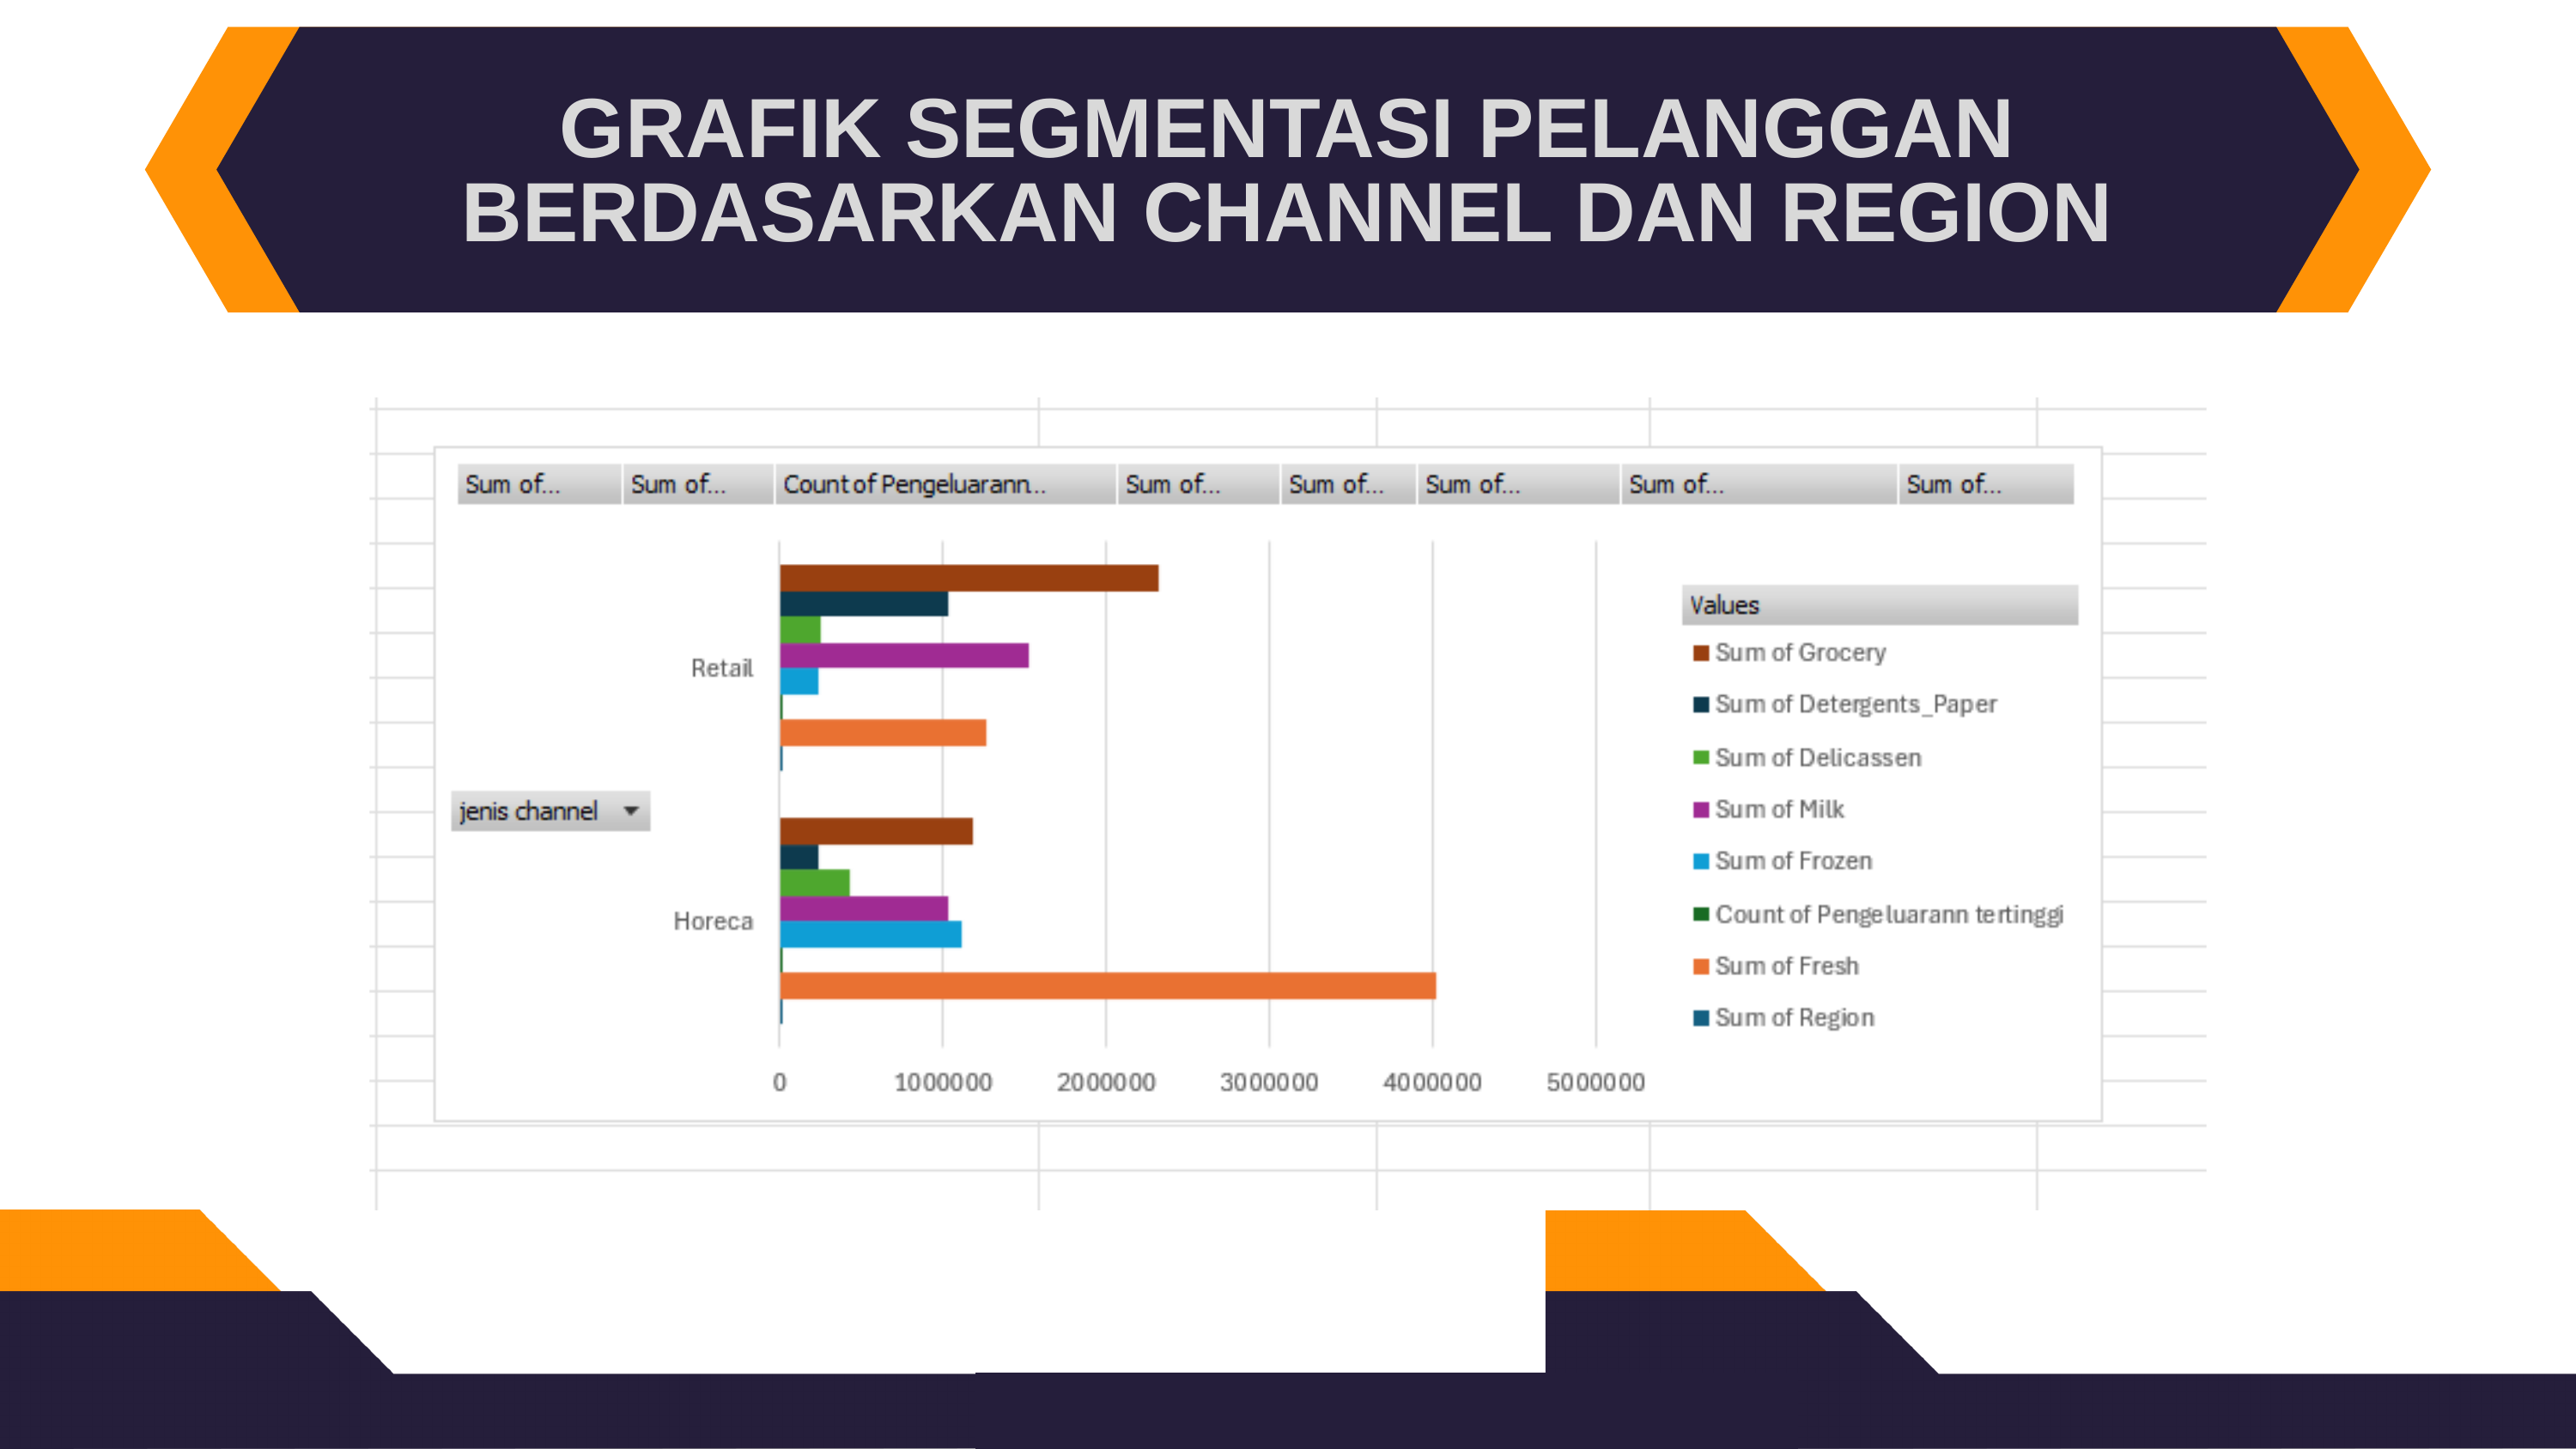

GRAFIK SEGMENTASI PELANGGAN BERDASARKAN CHANNEL DAN REGION